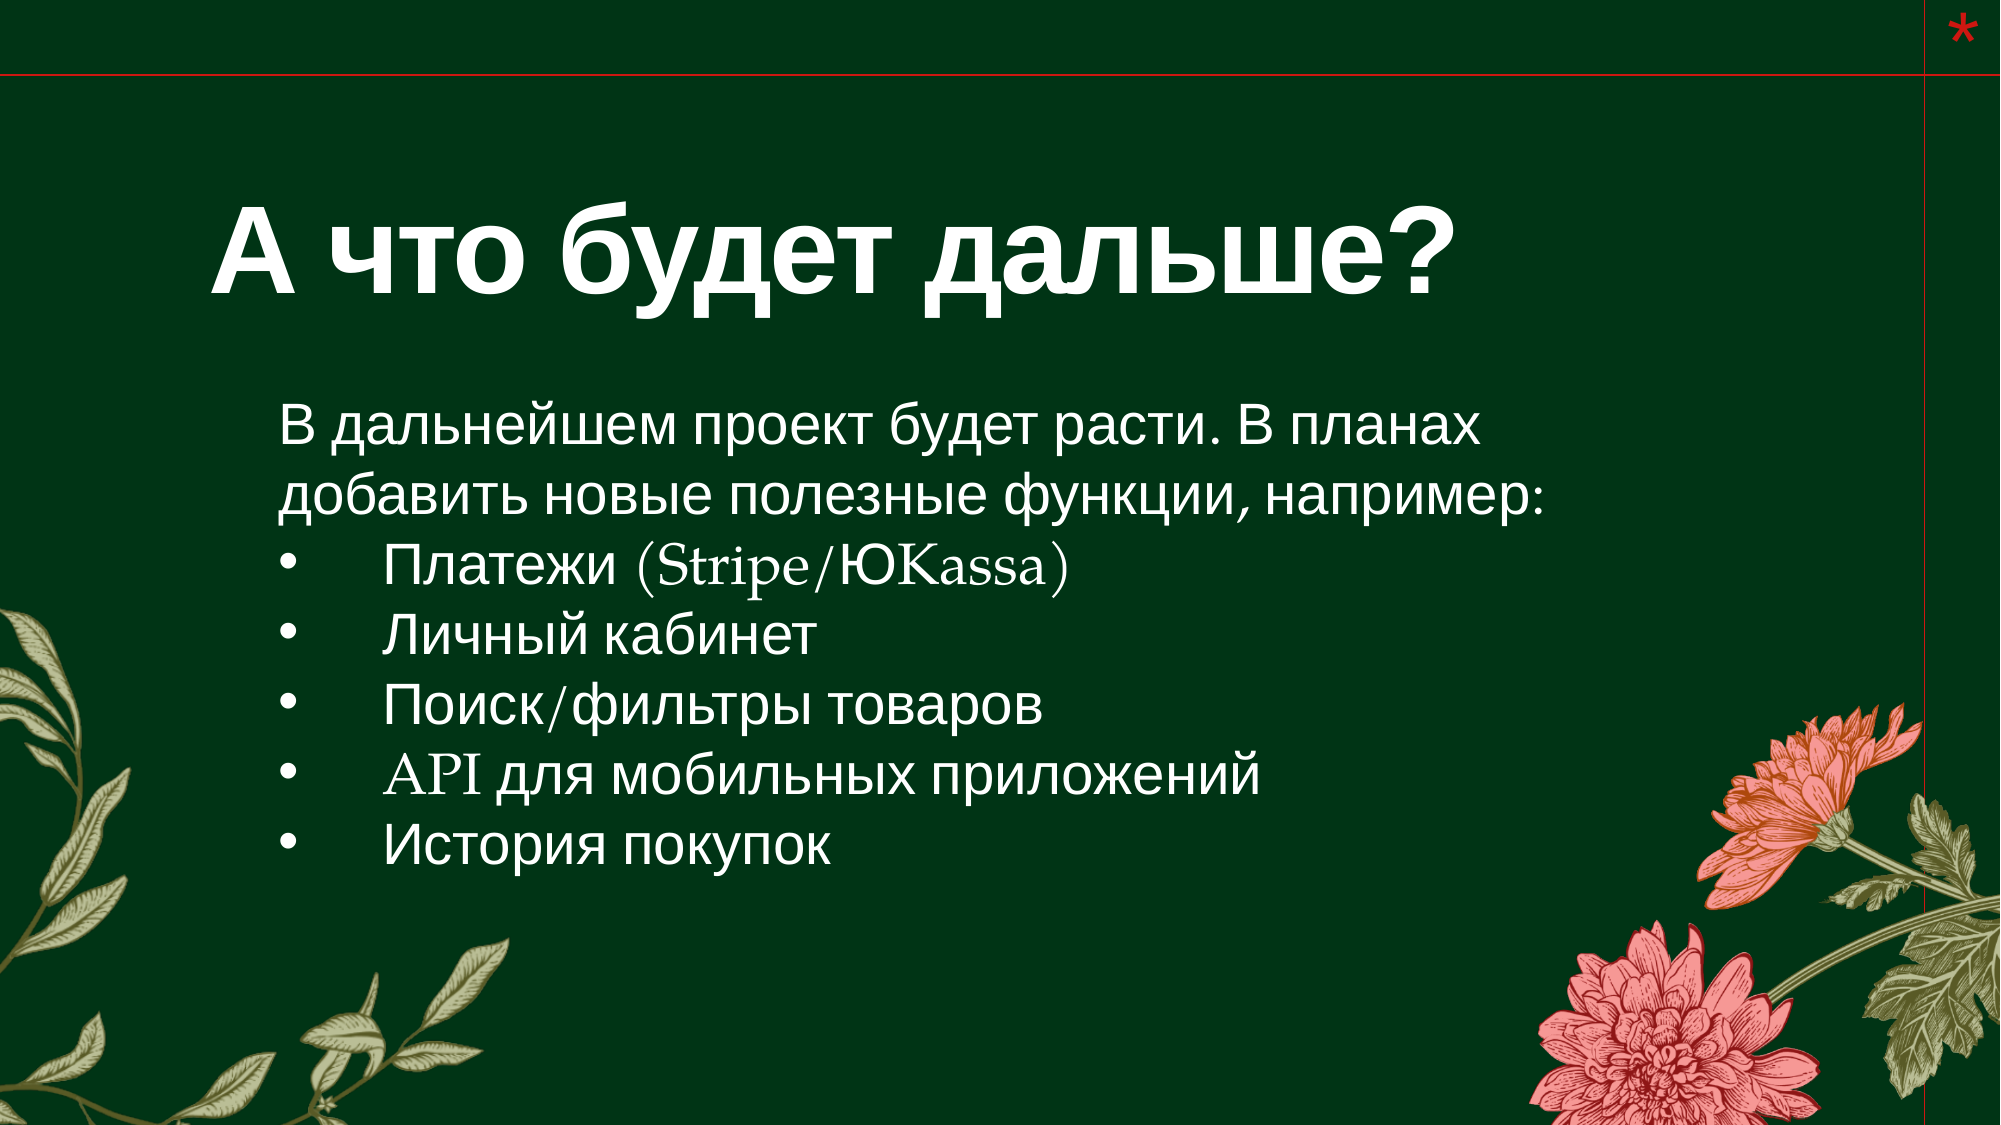

# А что будет дальше?
В дальнейшем проект будет расти. В планах добавить новые полезные функции, например:
  Платежи (Stripe/ЮKassa)
  Личный кабинет
  Поиск/фильтры товаров
  API для мобильных приложений
  История покупок